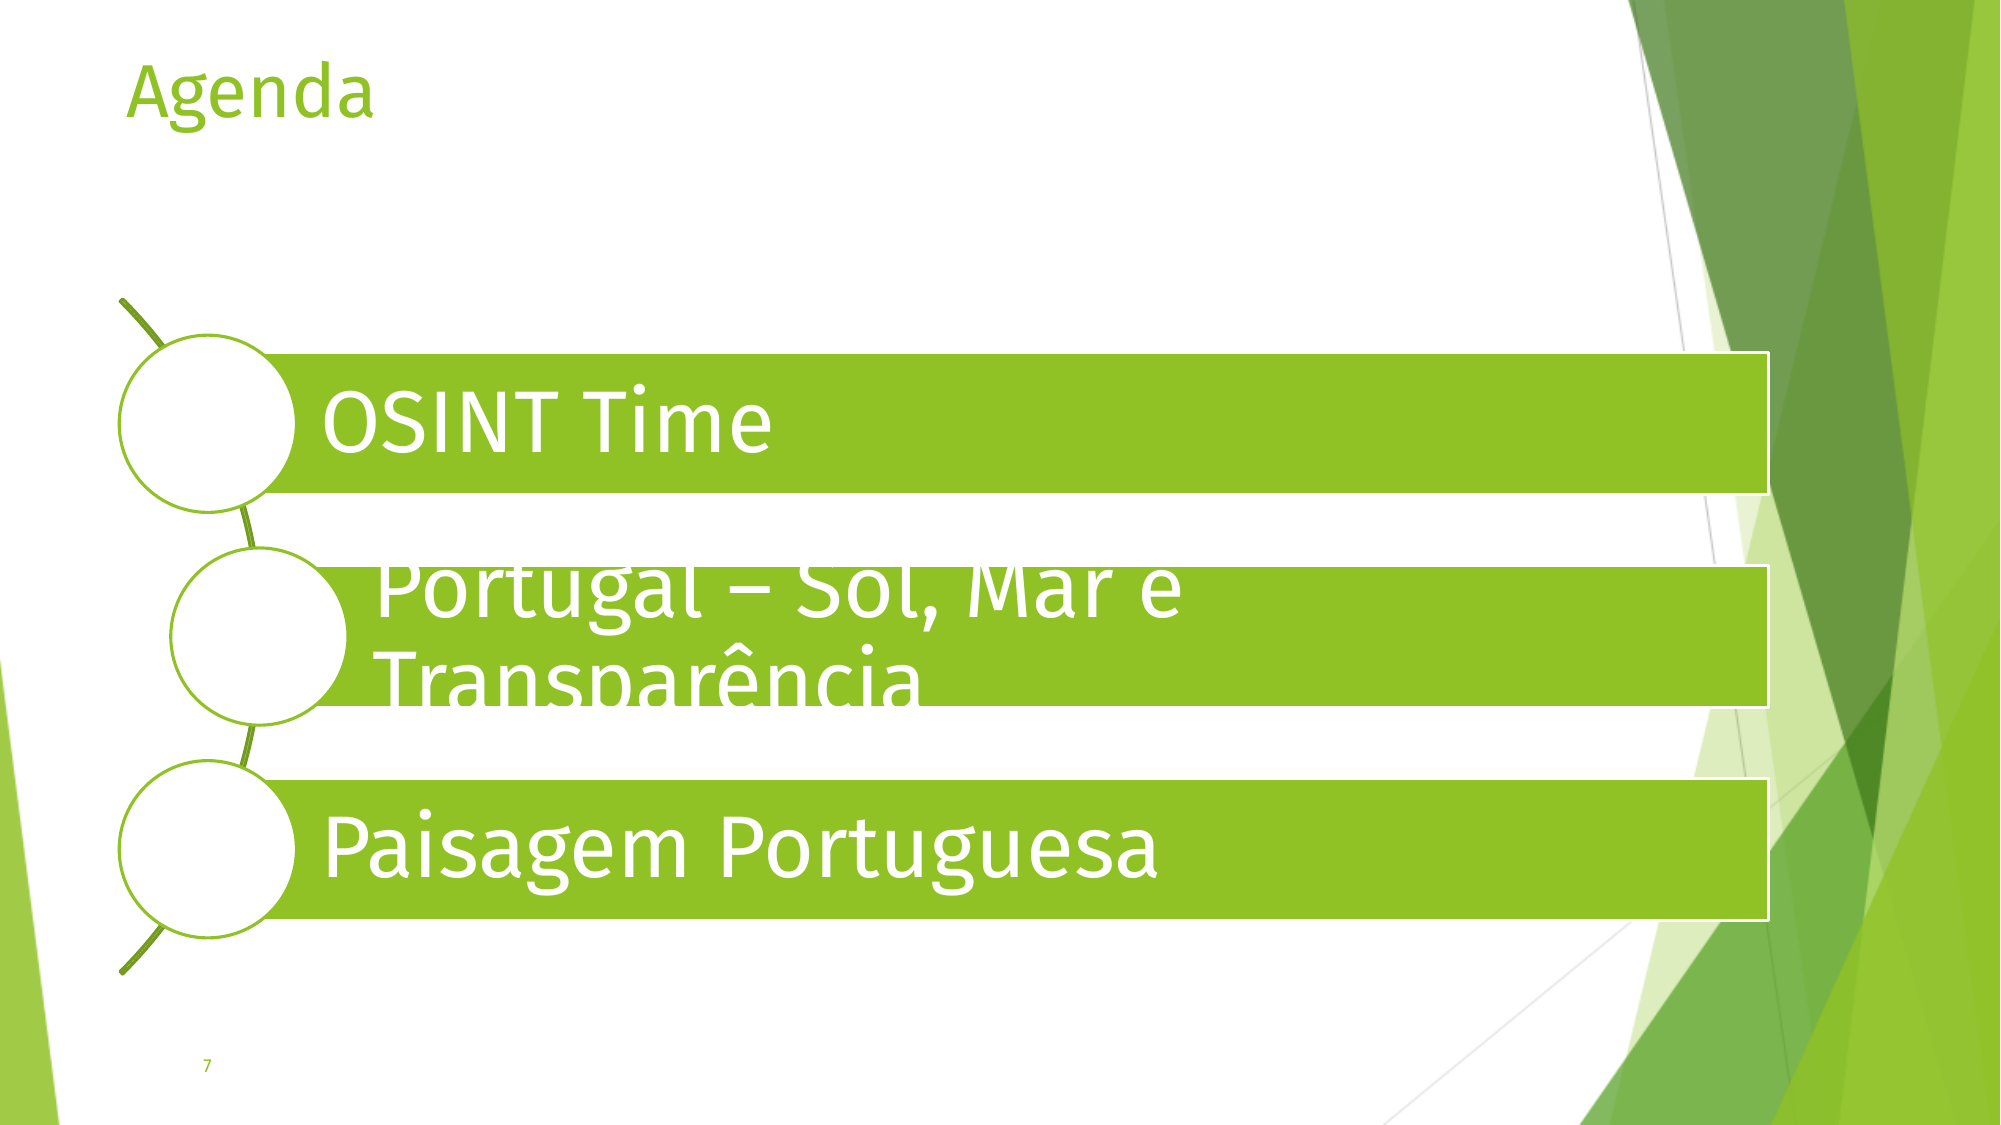

# Agenda
OSINT Time
Portugal – Sol, Mar e Transparência
Paisagem Portuguesa
7